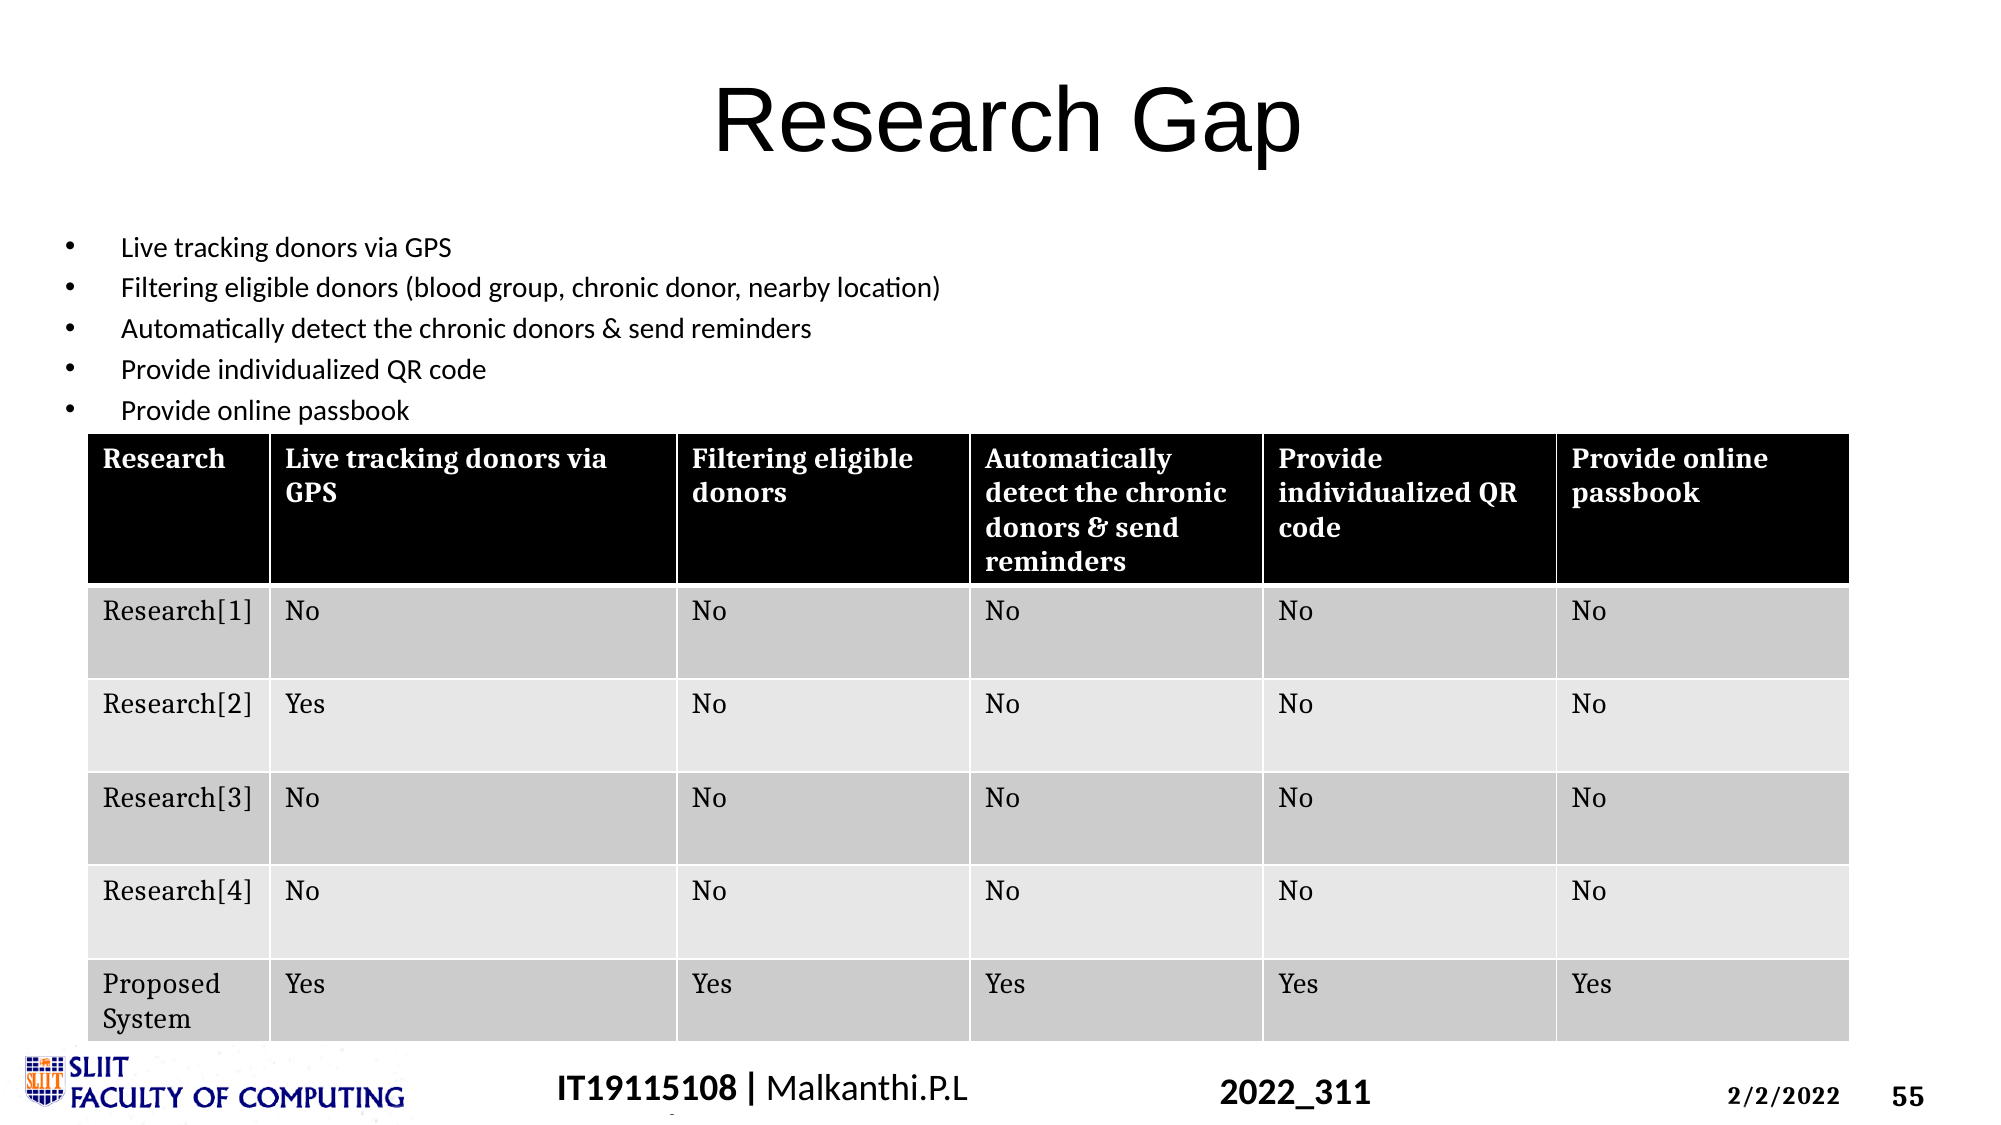

# Research Gap
Live tracking donors via GPS
Filtering eligible donors (blood group, chronic donor, nearby location)
Automatically detect the chronic donors & send reminders
Provide individualized QR code
Provide online passbook

| Research | Live tracking donors via GPS | Filtering eligible donors | Automatically detect the chronic donors & send reminders | Provide individualized QR code | Provide online passbook |
| --- | --- | --- | --- | --- | --- |
| Research[1] | No | No | No | No | No |
| Research[2] | Yes | No | No | No | No |
| Research[3] | No | No | No | No | No |
| Research[4] | No | No | No | No | No |
| Proposed System | Yes | Yes | Yes | Yes | Yes |
IT19115108 | Malkanthi.P.L
2022_311
IT18212150 | T.D. BALASOORIYA